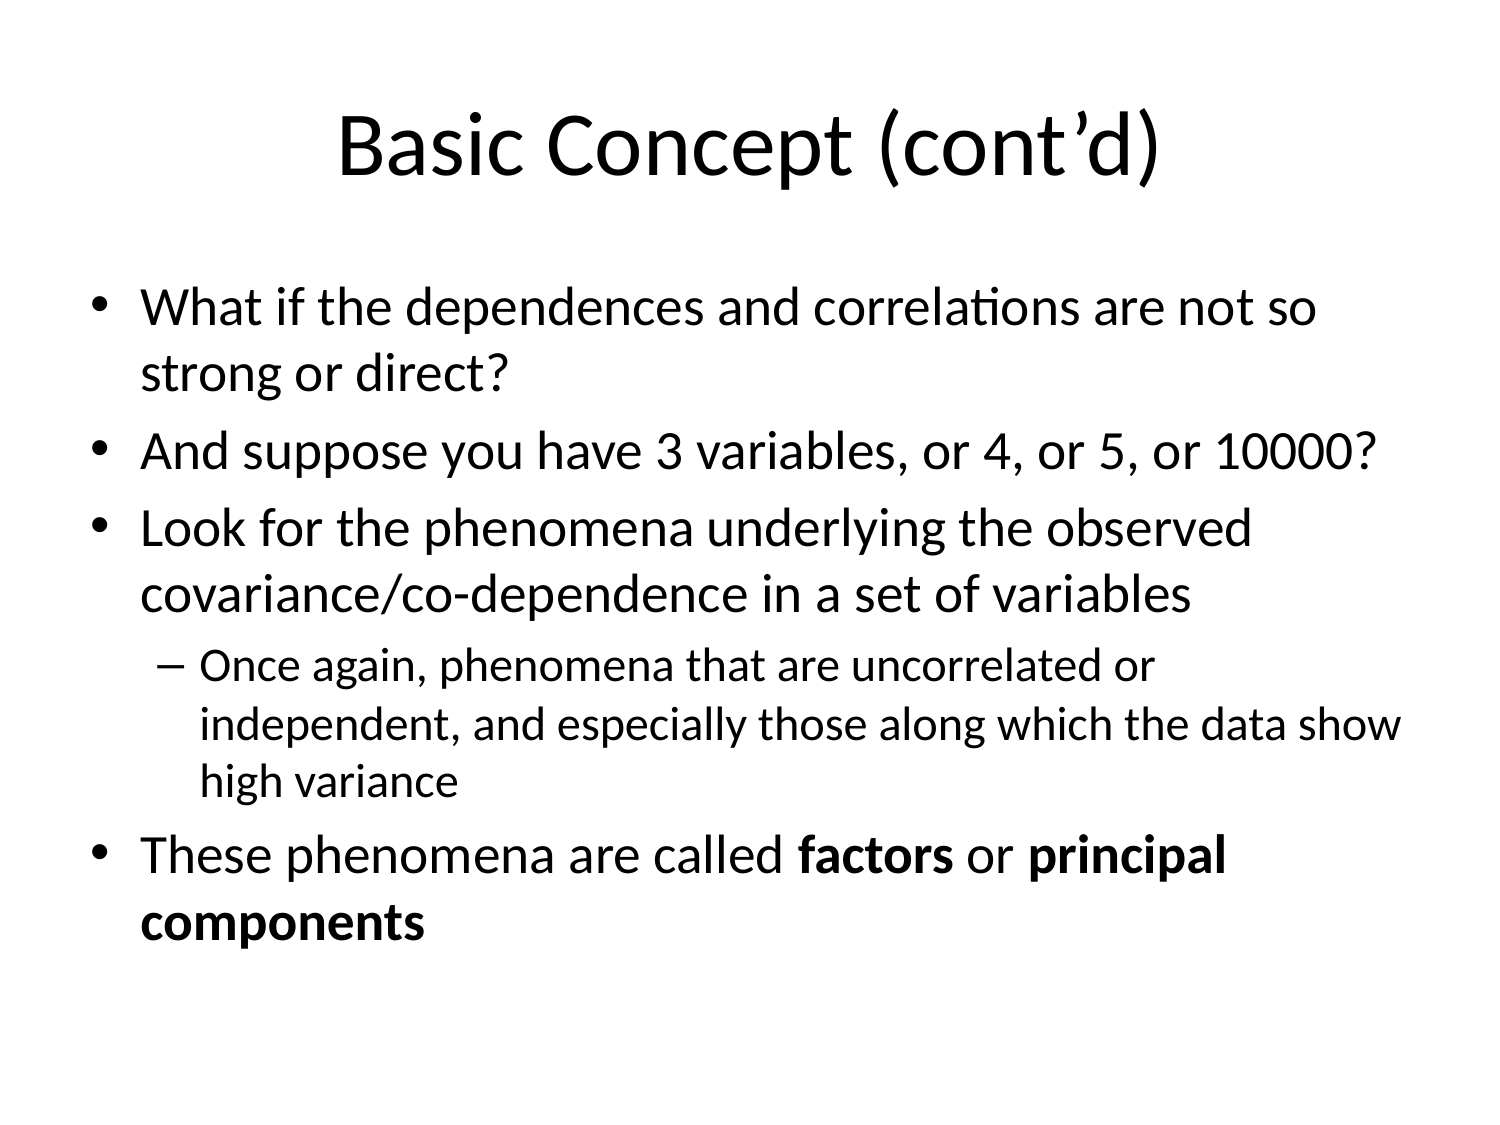

# Basic Concept (cont’d)
What if the dependences and correlations are not so strong or direct?
And suppose you have 3 variables, or 4, or 5, or 10000?
Look for the phenomena underlying the observed covariance/co-dependence in a set of variables
Once again, phenomena that are uncorrelated or independent, and especially those along which the data show high variance
These phenomena are called factors or principal components